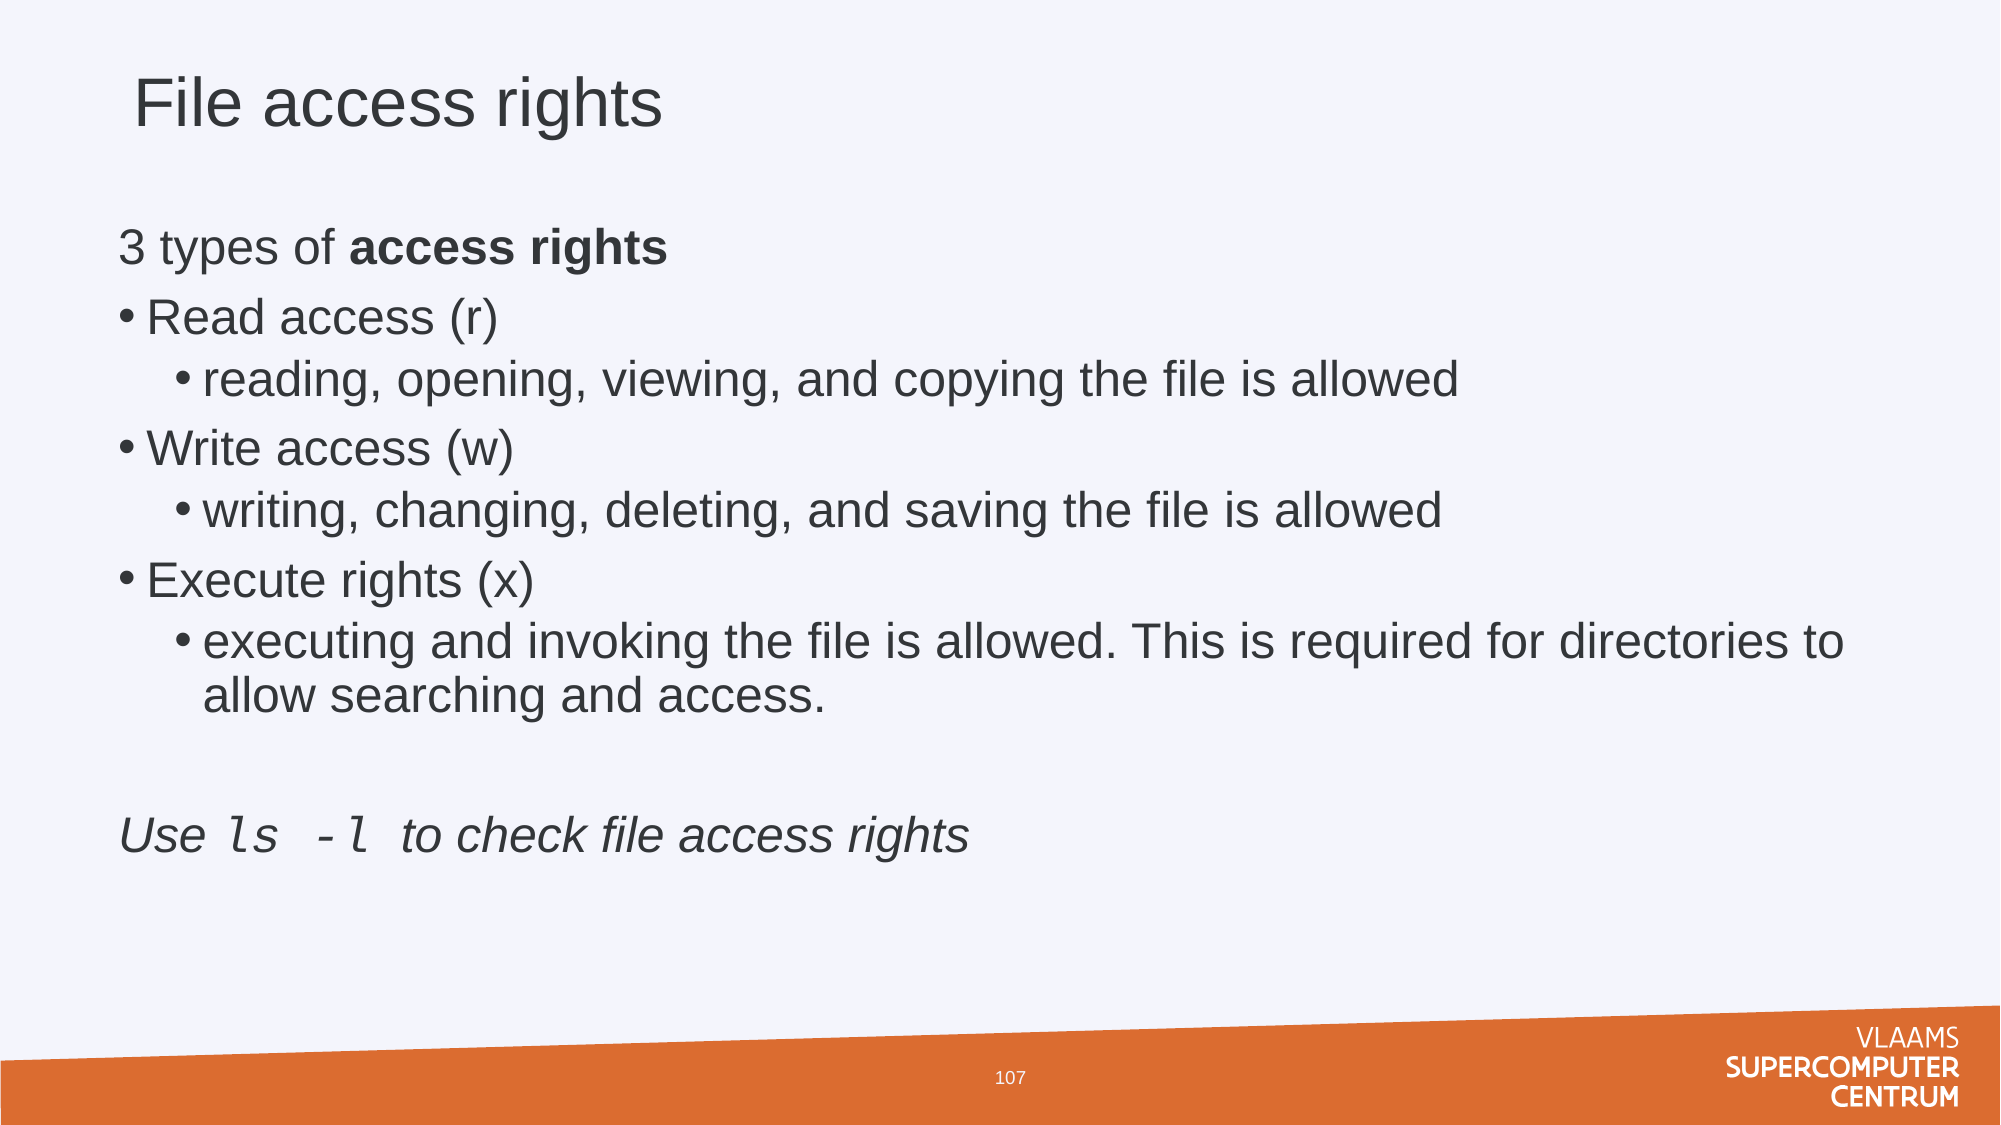

# File access rights
3 types of access rights
Read access (r)
reading, opening, viewing, and copying the file is allowed
Write access (w)
writing, changing, deleting, and saving the file is allowed
Execute rights (x)
executing and invoking the file is allowed. This is required for directories to allow searching and access.

Use ls -l to check file access rights

107